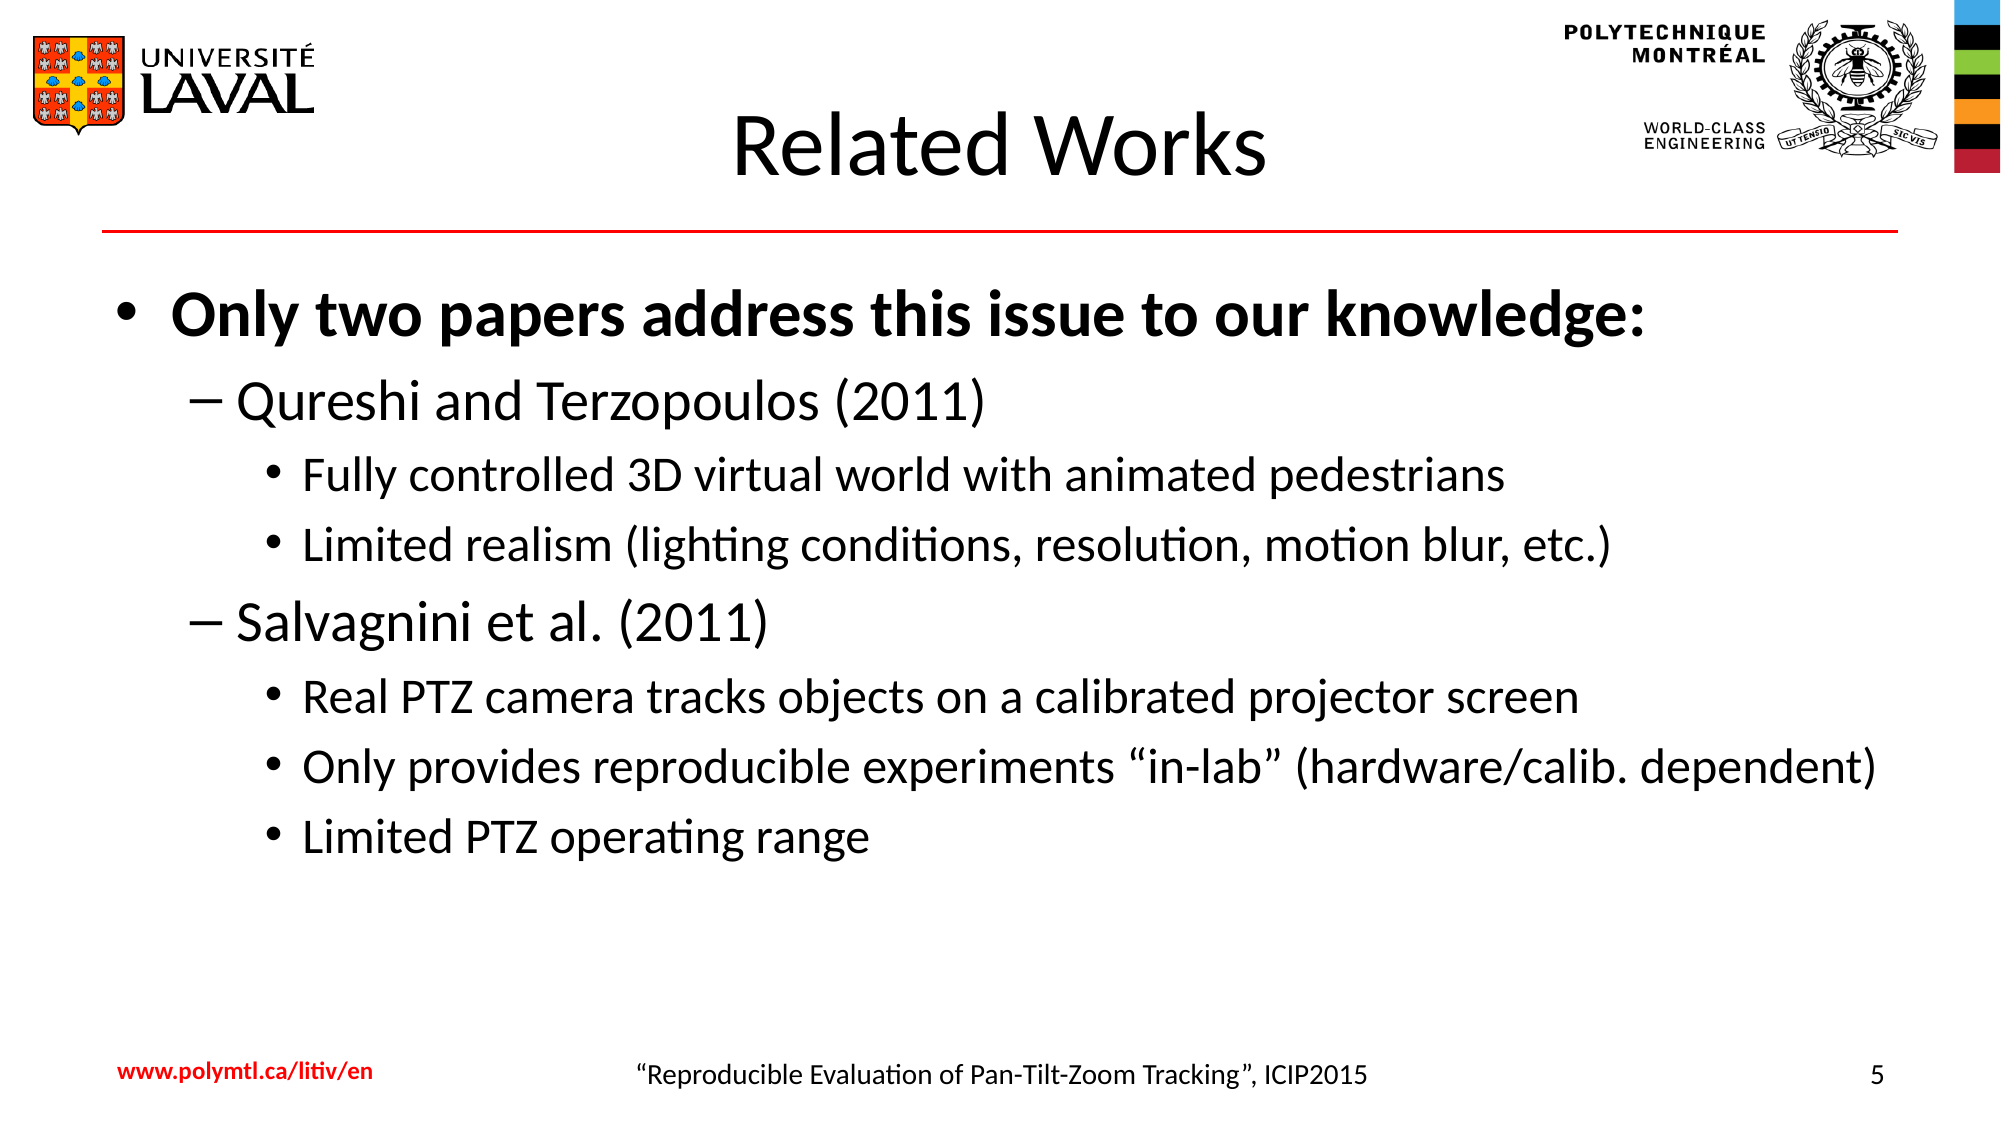

# Related Works
Only two papers address this issue to our knowledge:
Qureshi and Terzopoulos (2011)
Fully controlled 3D virtual world with animated pedestrians
Limited realism (lighting conditions, resolution, motion blur, etc.)
Salvagnini et al. (2011)
Real PTZ camera tracks objects on a calibrated projector screen
Only provides reproducible experiments “in-lab” (hardware/calib. dependent)
Limited PTZ operating range

5